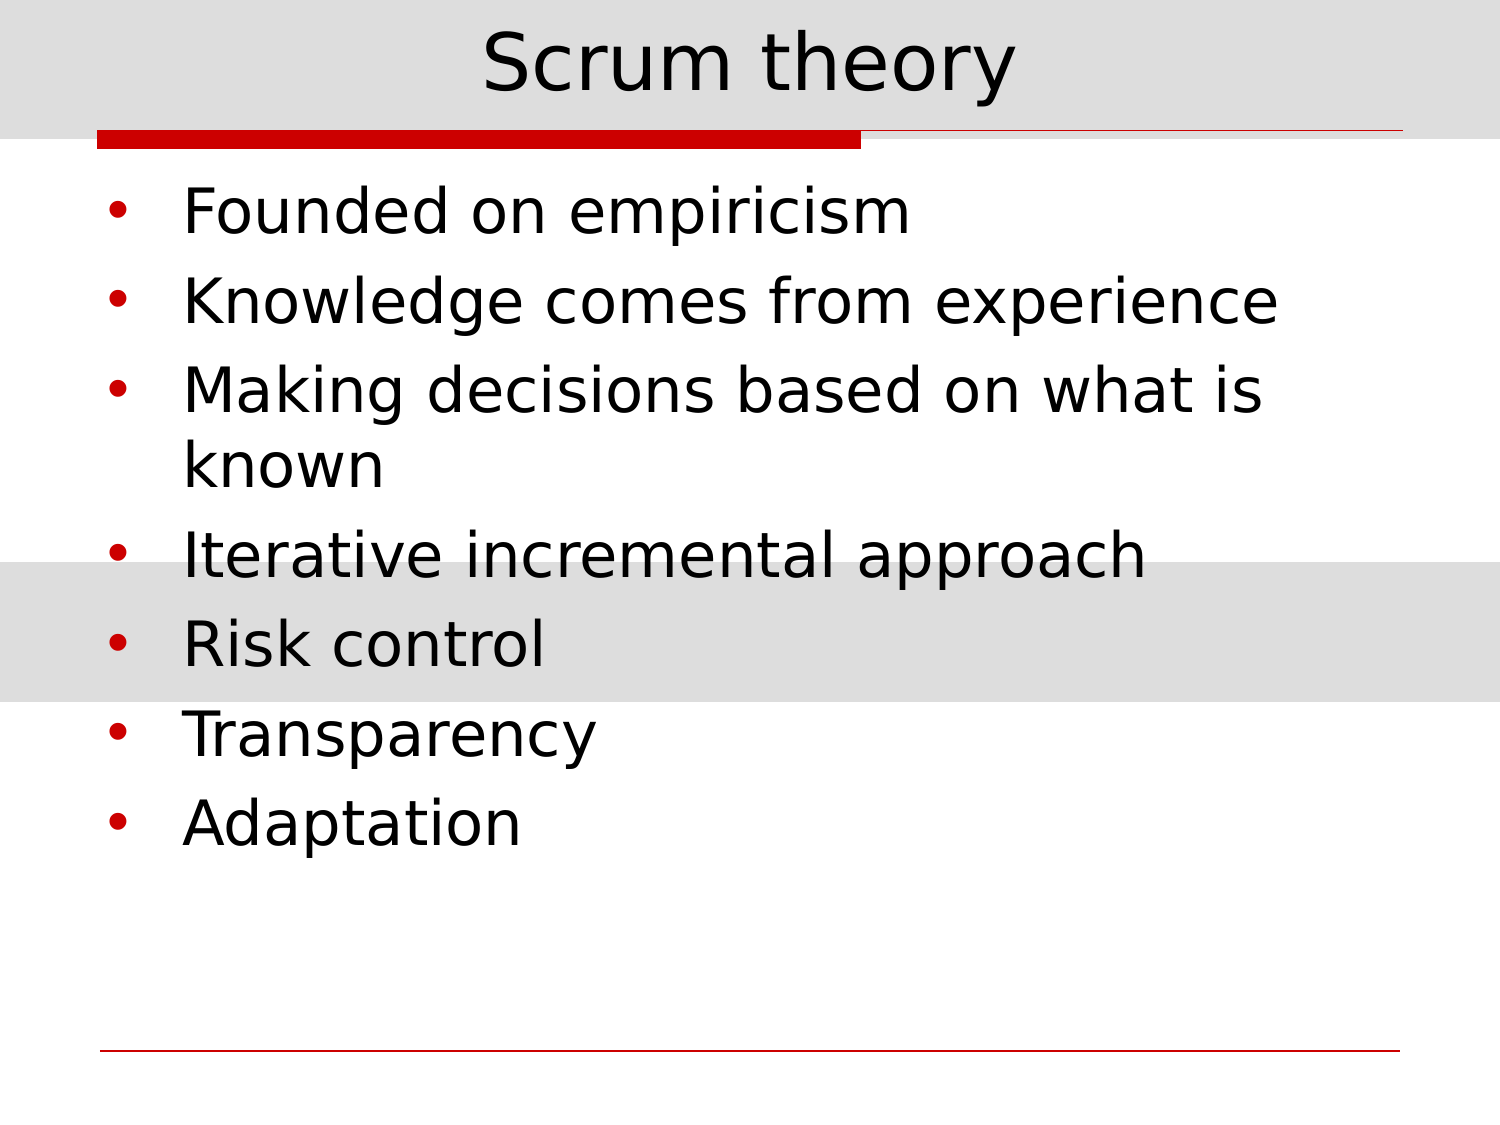

# Scrum theory
Founded on empiricism
Knowledge comes from experience
Making decisions based on what is known
Iterative incremental approach
Risk control
Transparency
Adaptation